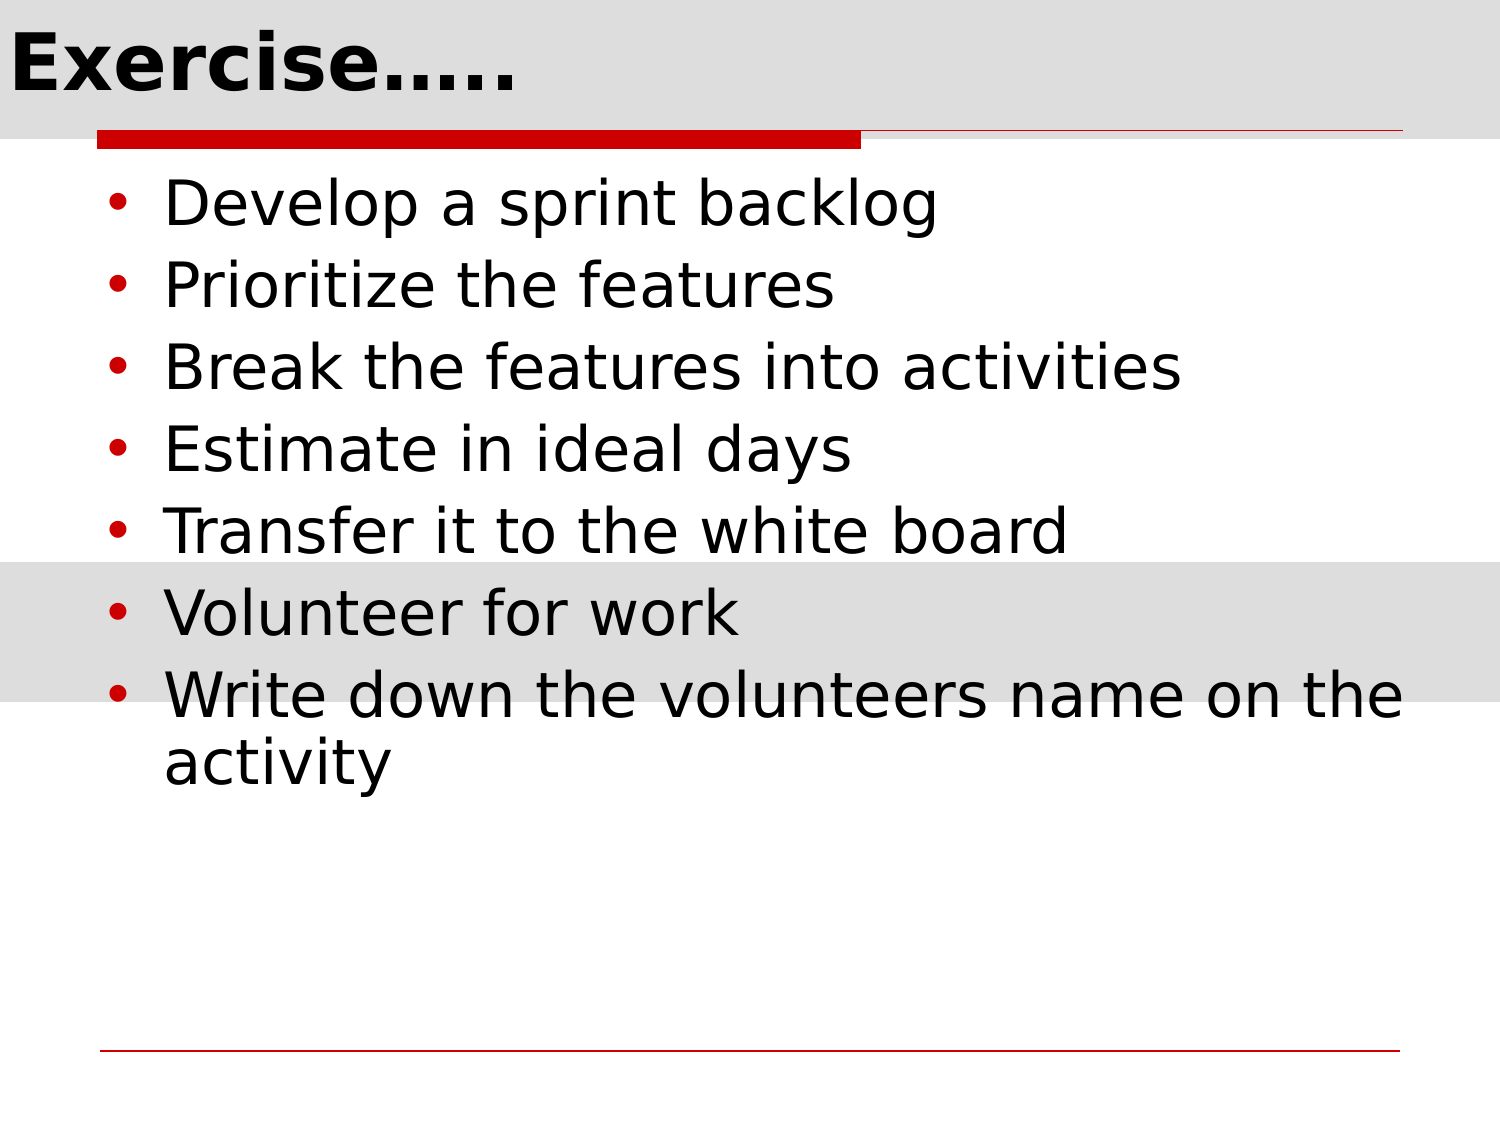

# Exercise…..
Develop a sprint backlog
Prioritize the features
Break the features into activities
Estimate in ideal days
Transfer it to the white board
Volunteer for work
Write down the volunteers name on the activity